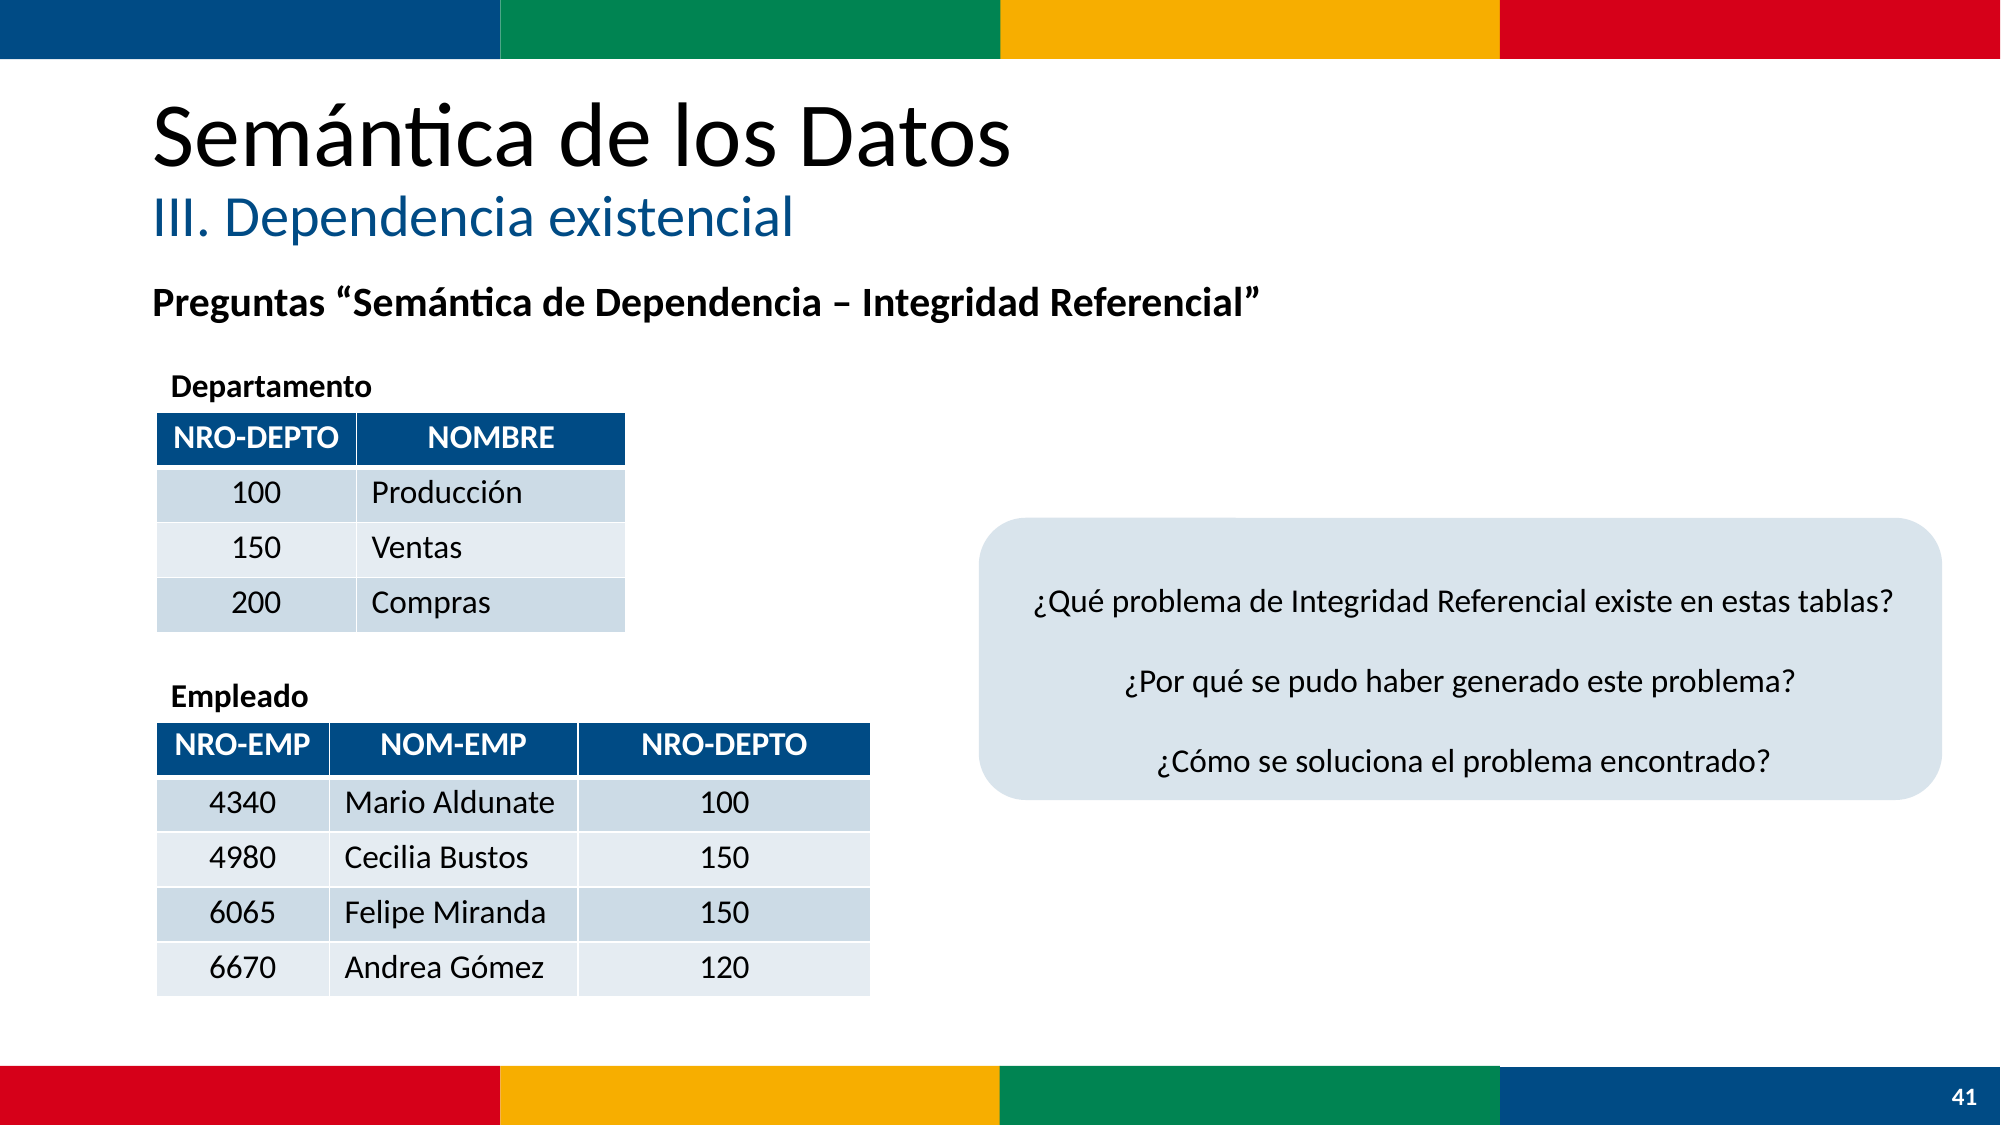

# Semántica de los Datos III. Dependencia existencial
Preguntas “Semántica de Dependencia – Integridad Referencial”
Departamento
| NRO-DEPTO | NOMBRE |
| --- | --- |
| 100 | Producción |
| 150 | Ventas |
| 200 | Compras |
 ¿Qué problema de Integridad Referencial existe en estas tablas?
 ¿Por qué se pudo haber generado este problema?
 ¿Cómo se soluciona el problema encontrado?
Empleado
| NRO-EMP | NOM-EMP | NRO-DEPTO |
| --- | --- | --- |
| 4340 | Mario Aldunate | 100 |
| 4980 | Cecilia Bustos | 150 |
| 6065 | Felipe Miranda | 150 |
| 6670 | Andrea Gómez | 120 |
41